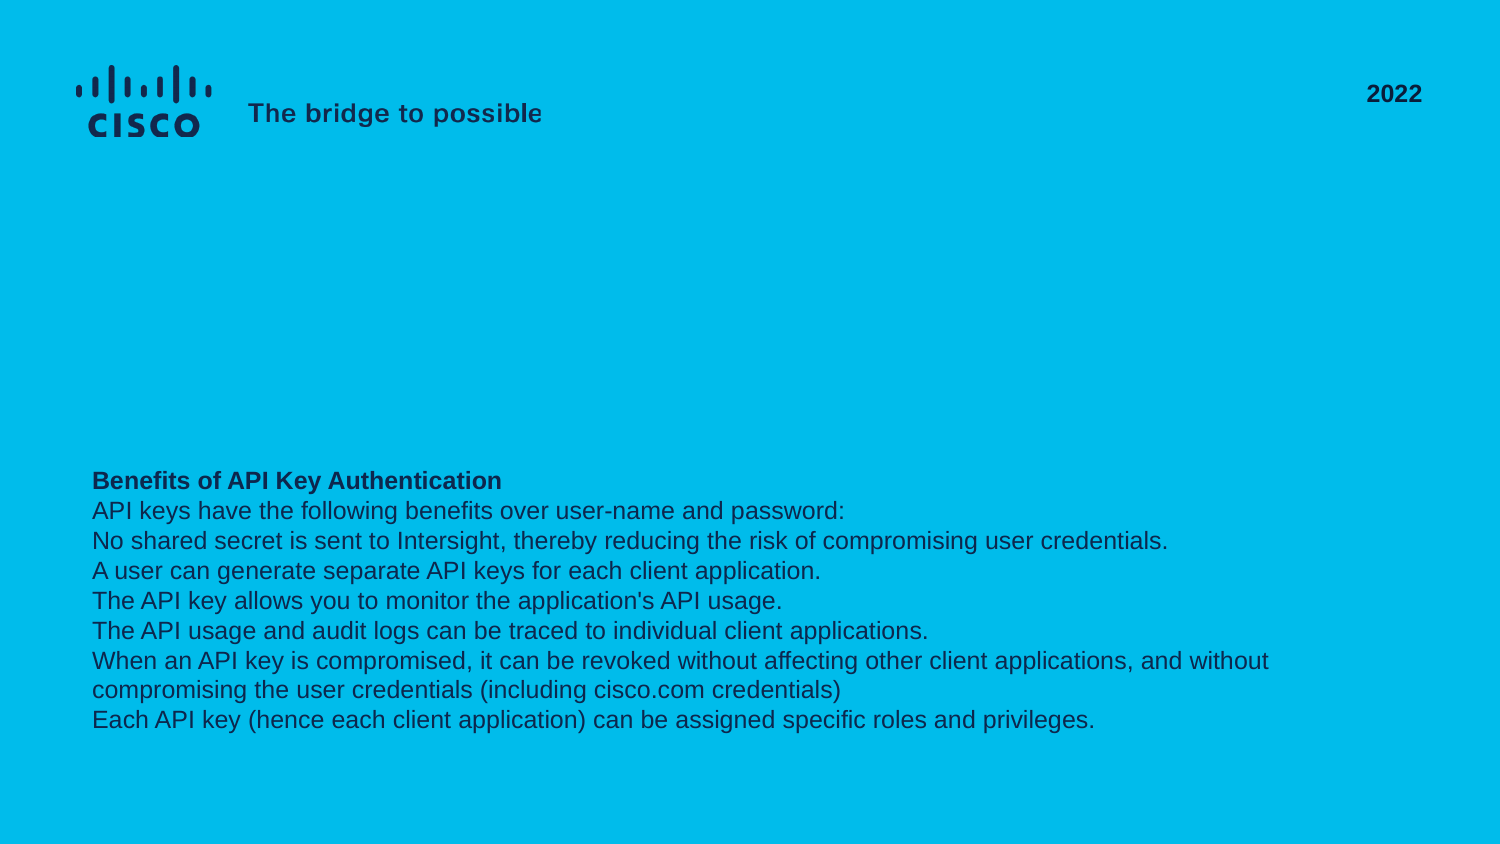

2022
Benefits of API Key Authentication
API keys have the following benefits over user-name and password:
No shared secret is sent to Intersight, thereby reducing the risk of compromising user credentials.
A user can generate separate API keys for each client application.
The API key allows you to monitor the application's API usage.
The API usage and audit logs can be traced to individual client applications.
When an API key is compromised, it can be revoked without affecting other client applications, and without compromising the user credentials (including cisco.com credentials)
Each API key (hence each client application) can be assigned specific roles and privileges.